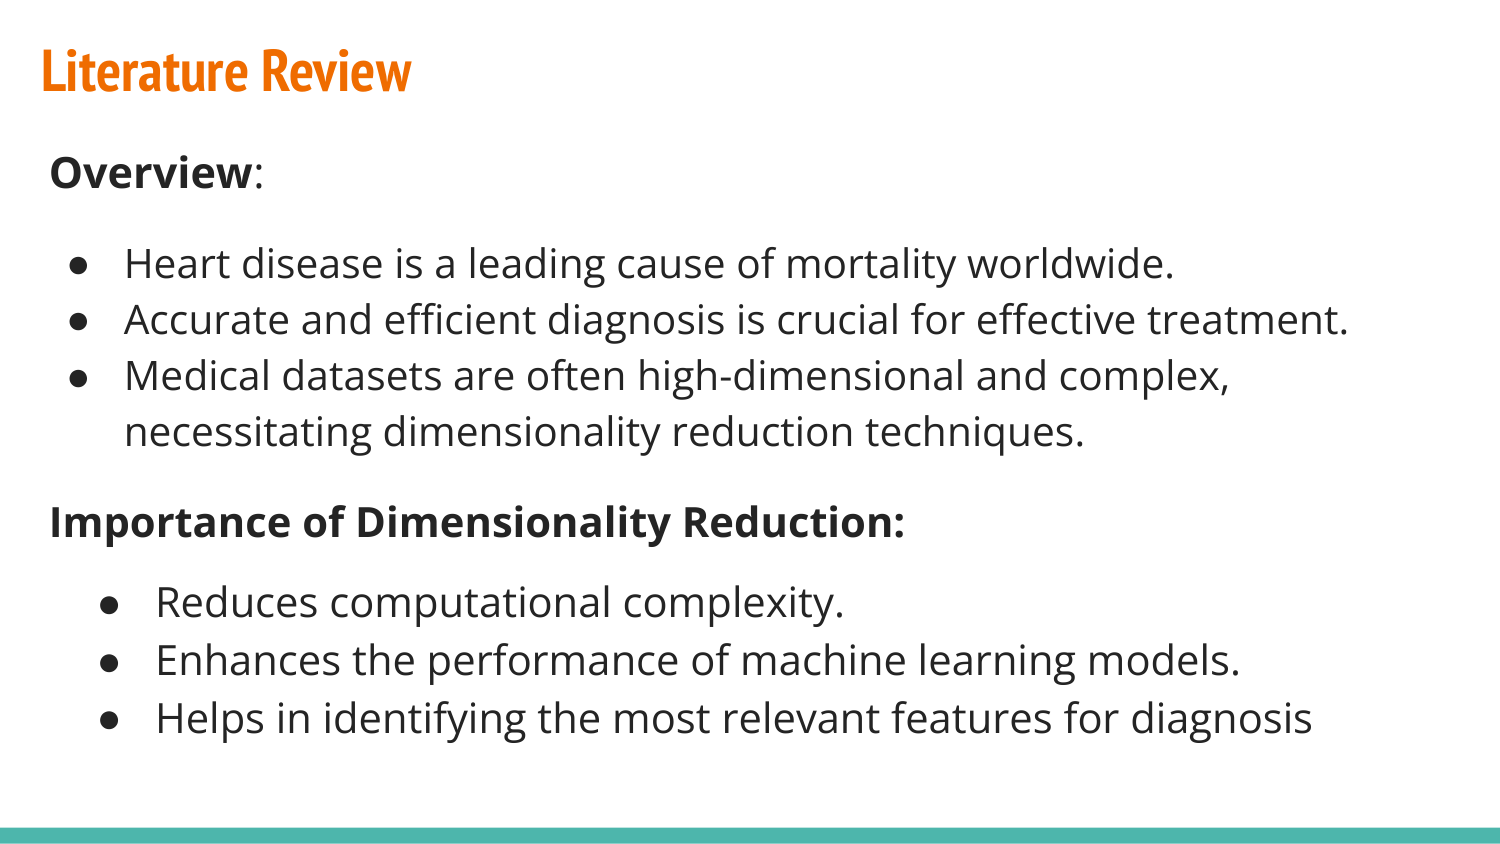

# Literature Review
Overview:
Heart disease is a leading cause of mortality worldwide.
Accurate and efficient diagnosis is crucial for effective treatment.
Medical datasets are often high-dimensional and complex, necessitating dimensionality reduction techniques.
Importance of Dimensionality Reduction:
Reduces computational complexity.
Enhances the performance of machine learning models.
Helps in identifying the most relevant features for diagnosis